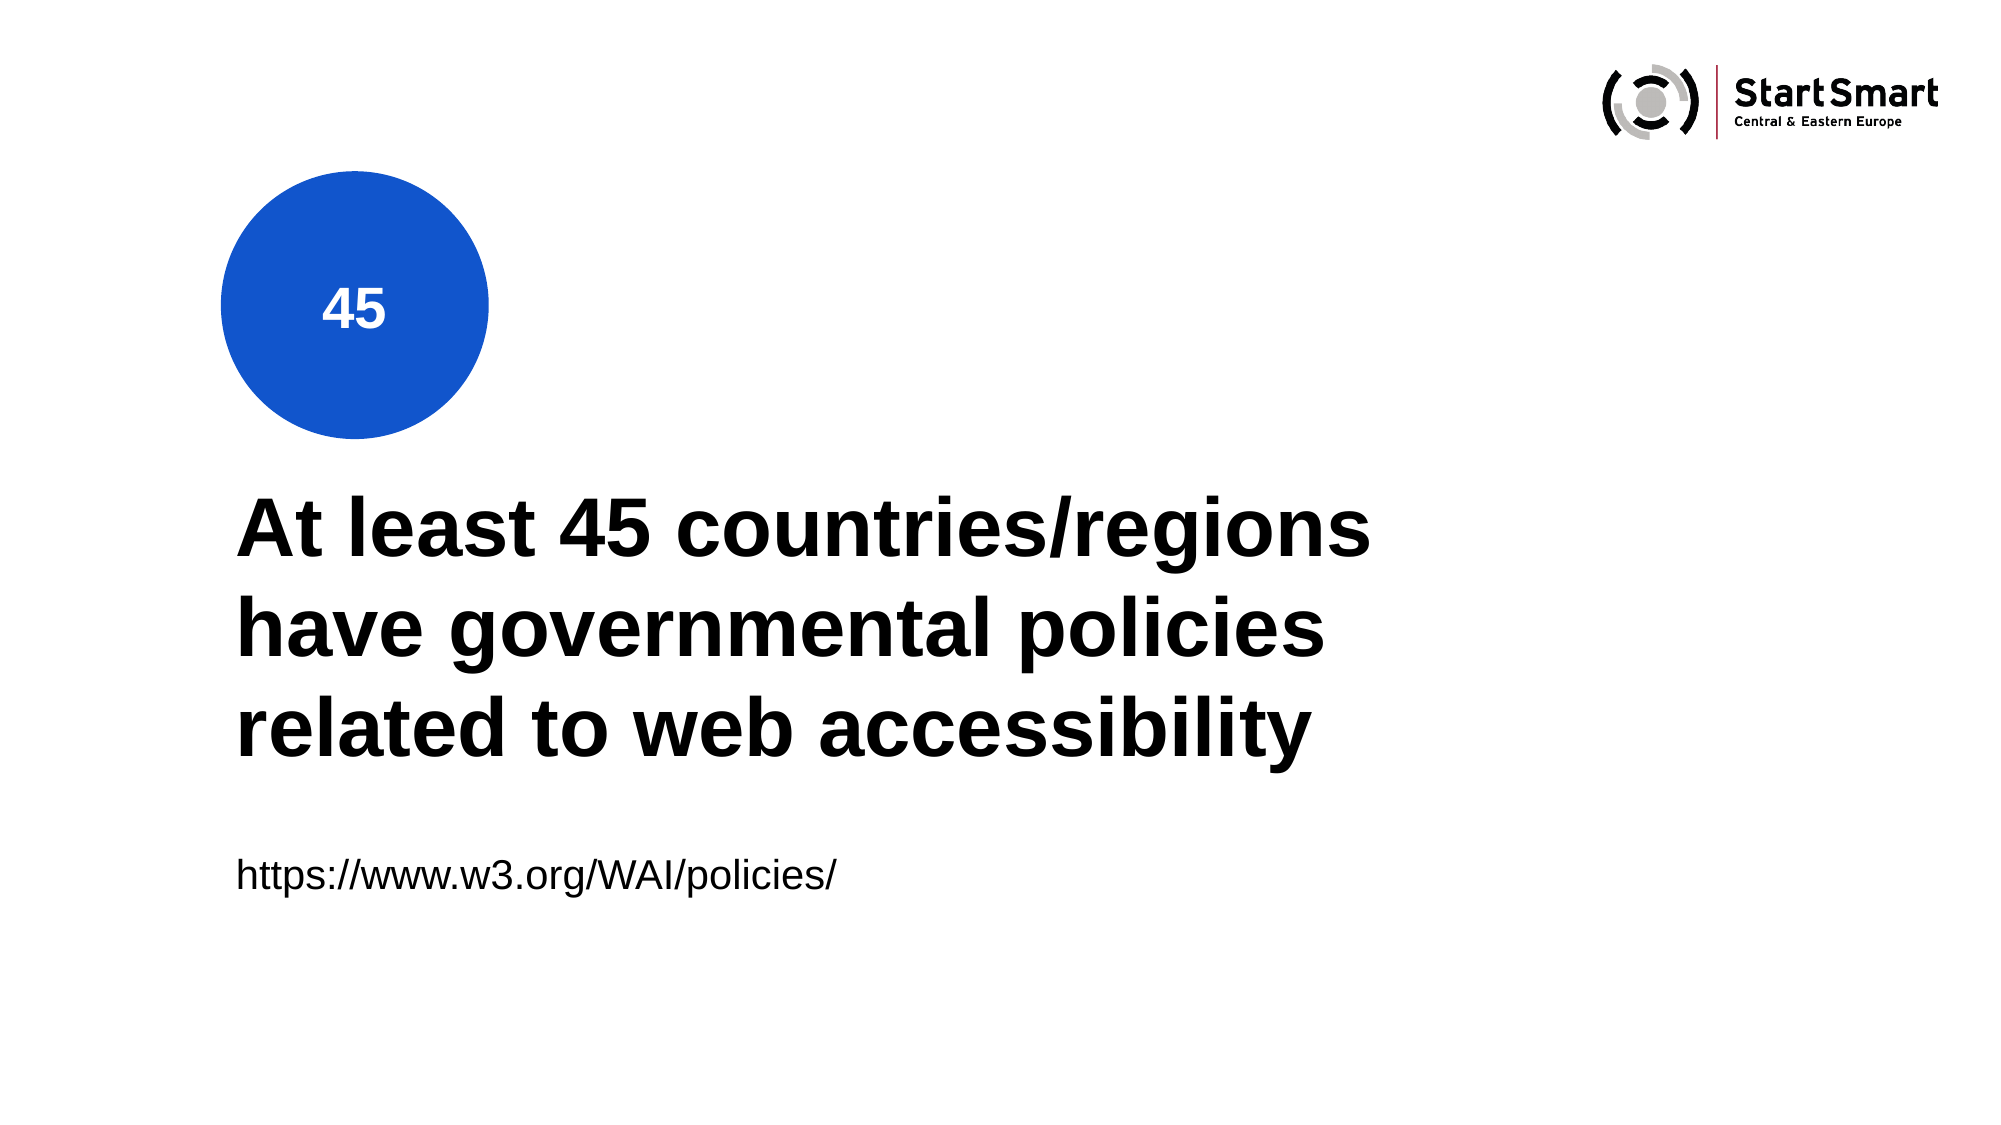

45
At least 45 countries/regions have governmental policies related to web accessibility
https://www.w3.org/WAI/policies/